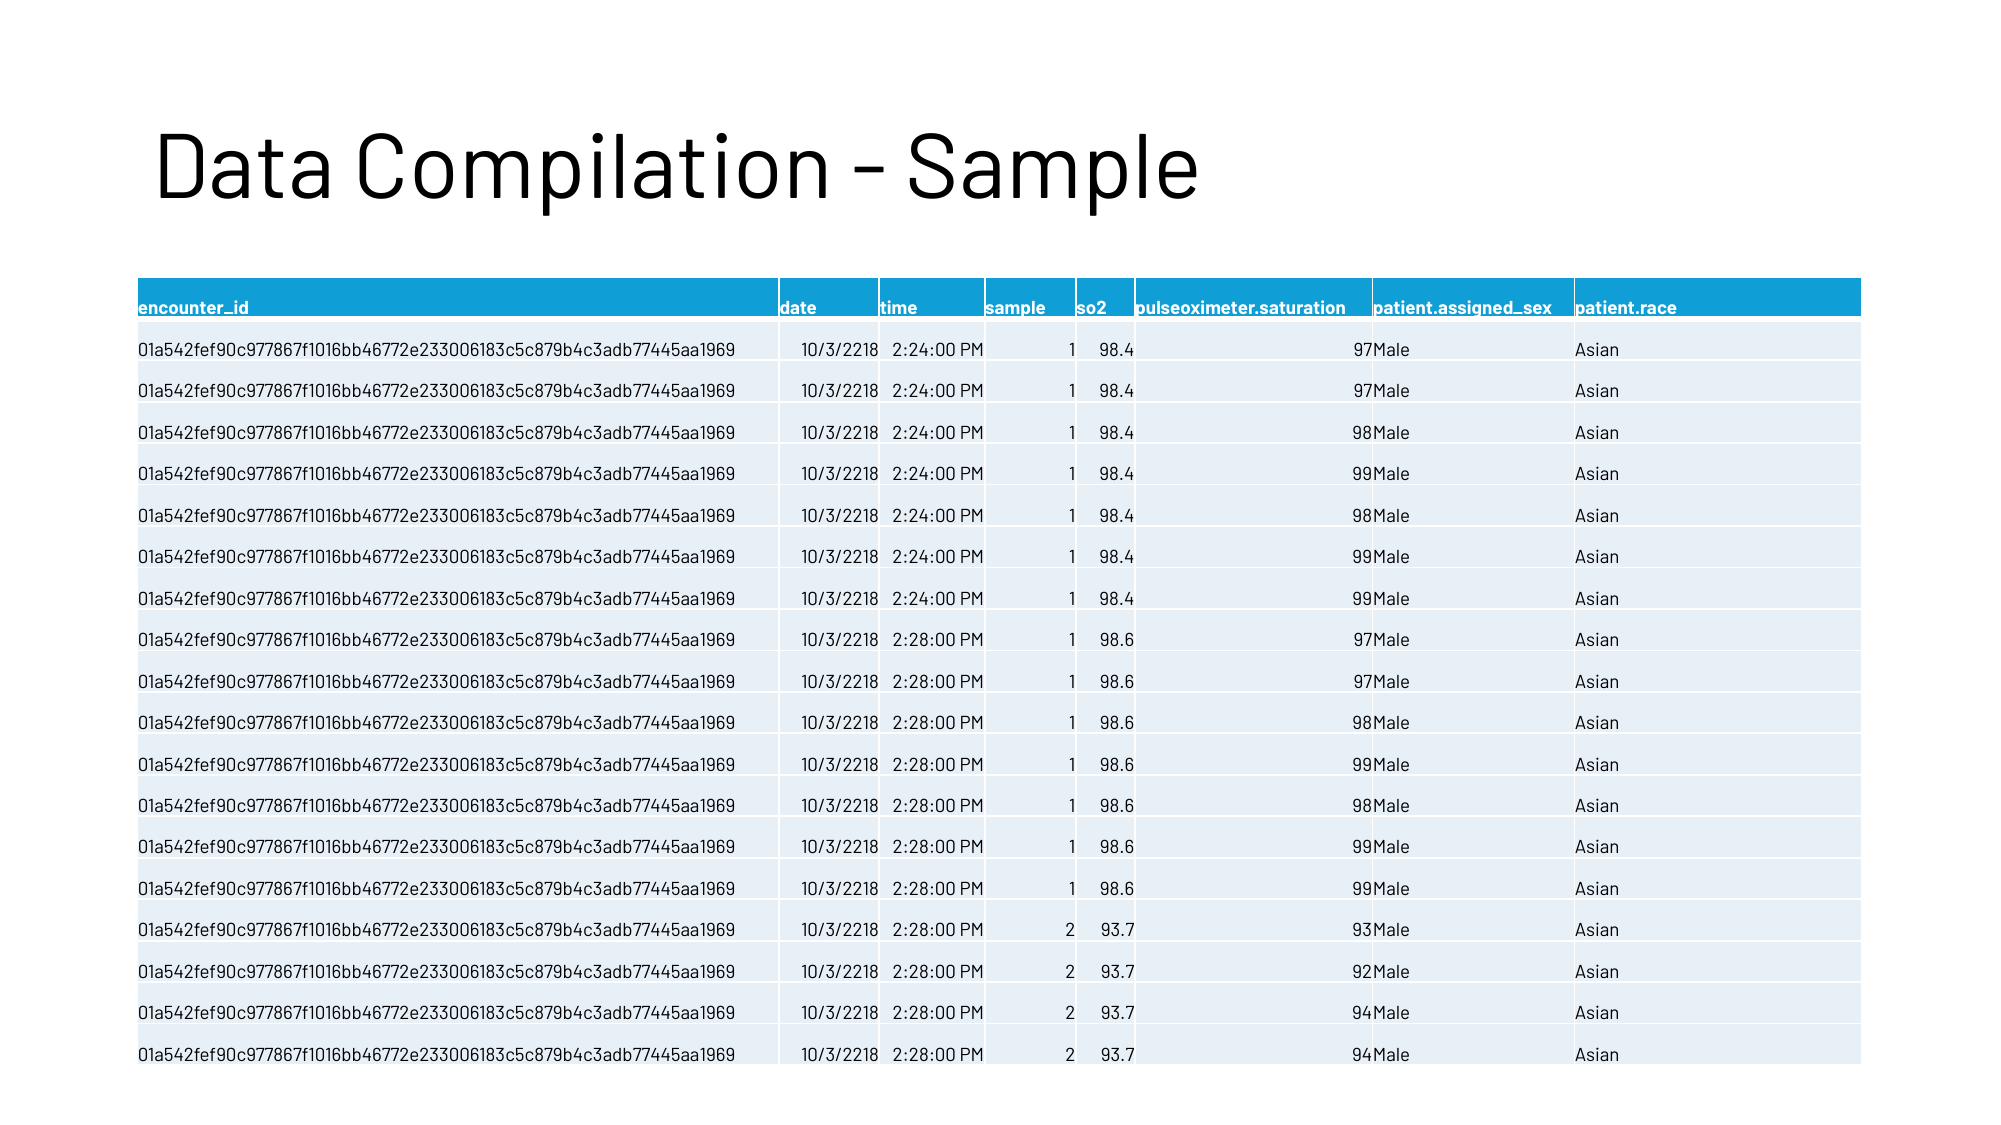

# Data Compilation - Sample
| encounter\_id | date | time | sample | so2 | pulseoximeter.saturation | patient.assigned\_sex | patient.race |
| --- | --- | --- | --- | --- | --- | --- | --- |
| 01a542fef90c977867f1016bb46772e233006183c5c879b4c3adb77445aa1969 | 10/3/2218 | 2:24:00 PM | 1 | 98.4 | 97 | Male | Asian |
| 01a542fef90c977867f1016bb46772e233006183c5c879b4c3adb77445aa1969 | 10/3/2218 | 2:24:00 PM | 1 | 98.4 | 97 | Male | Asian |
| 01a542fef90c977867f1016bb46772e233006183c5c879b4c3adb77445aa1969 | 10/3/2218 | 2:24:00 PM | 1 | 98.4 | 98 | Male | Asian |
| 01a542fef90c977867f1016bb46772e233006183c5c879b4c3adb77445aa1969 | 10/3/2218 | 2:24:00 PM | 1 | 98.4 | 99 | Male | Asian |
| 01a542fef90c977867f1016bb46772e233006183c5c879b4c3adb77445aa1969 | 10/3/2218 | 2:24:00 PM | 1 | 98.4 | 98 | Male | Asian |
| 01a542fef90c977867f1016bb46772e233006183c5c879b4c3adb77445aa1969 | 10/3/2218 | 2:24:00 PM | 1 | 98.4 | 99 | Male | Asian |
| 01a542fef90c977867f1016bb46772e233006183c5c879b4c3adb77445aa1969 | 10/3/2218 | 2:24:00 PM | 1 | 98.4 | 99 | Male | Asian |
| 01a542fef90c977867f1016bb46772e233006183c5c879b4c3adb77445aa1969 | 10/3/2218 | 2:28:00 PM | 1 | 98.6 | 97 | Male | Asian |
| 01a542fef90c977867f1016bb46772e233006183c5c879b4c3adb77445aa1969 | 10/3/2218 | 2:28:00 PM | 1 | 98.6 | 97 | Male | Asian |
| 01a542fef90c977867f1016bb46772e233006183c5c879b4c3adb77445aa1969 | 10/3/2218 | 2:28:00 PM | 1 | 98.6 | 98 | Male | Asian |
| 01a542fef90c977867f1016bb46772e233006183c5c879b4c3adb77445aa1969 | 10/3/2218 | 2:28:00 PM | 1 | 98.6 | 99 | Male | Asian |
| 01a542fef90c977867f1016bb46772e233006183c5c879b4c3adb77445aa1969 | 10/3/2218 | 2:28:00 PM | 1 | 98.6 | 98 | Male | Asian |
| 01a542fef90c977867f1016bb46772e233006183c5c879b4c3adb77445aa1969 | 10/3/2218 | 2:28:00 PM | 1 | 98.6 | 99 | Male | Asian |
| 01a542fef90c977867f1016bb46772e233006183c5c879b4c3adb77445aa1969 | 10/3/2218 | 2:28:00 PM | 1 | 98.6 | 99 | Male | Asian |
| 01a542fef90c977867f1016bb46772e233006183c5c879b4c3adb77445aa1969 | 10/3/2218 | 2:28:00 PM | 2 | 93.7 | 93 | Male | Asian |
| 01a542fef90c977867f1016bb46772e233006183c5c879b4c3adb77445aa1969 | 10/3/2218 | 2:28:00 PM | 2 | 93.7 | 92 | Male | Asian |
| 01a542fef90c977867f1016bb46772e233006183c5c879b4c3adb77445aa1969 | 10/3/2218 | 2:28:00 PM | 2 | 93.7 | 94 | Male | Asian |
| 01a542fef90c977867f1016bb46772e233006183c5c879b4c3adb77445aa1969 | 10/3/2218 | 2:28:00 PM | 2 | 93.7 | 94 | Male | Asian |